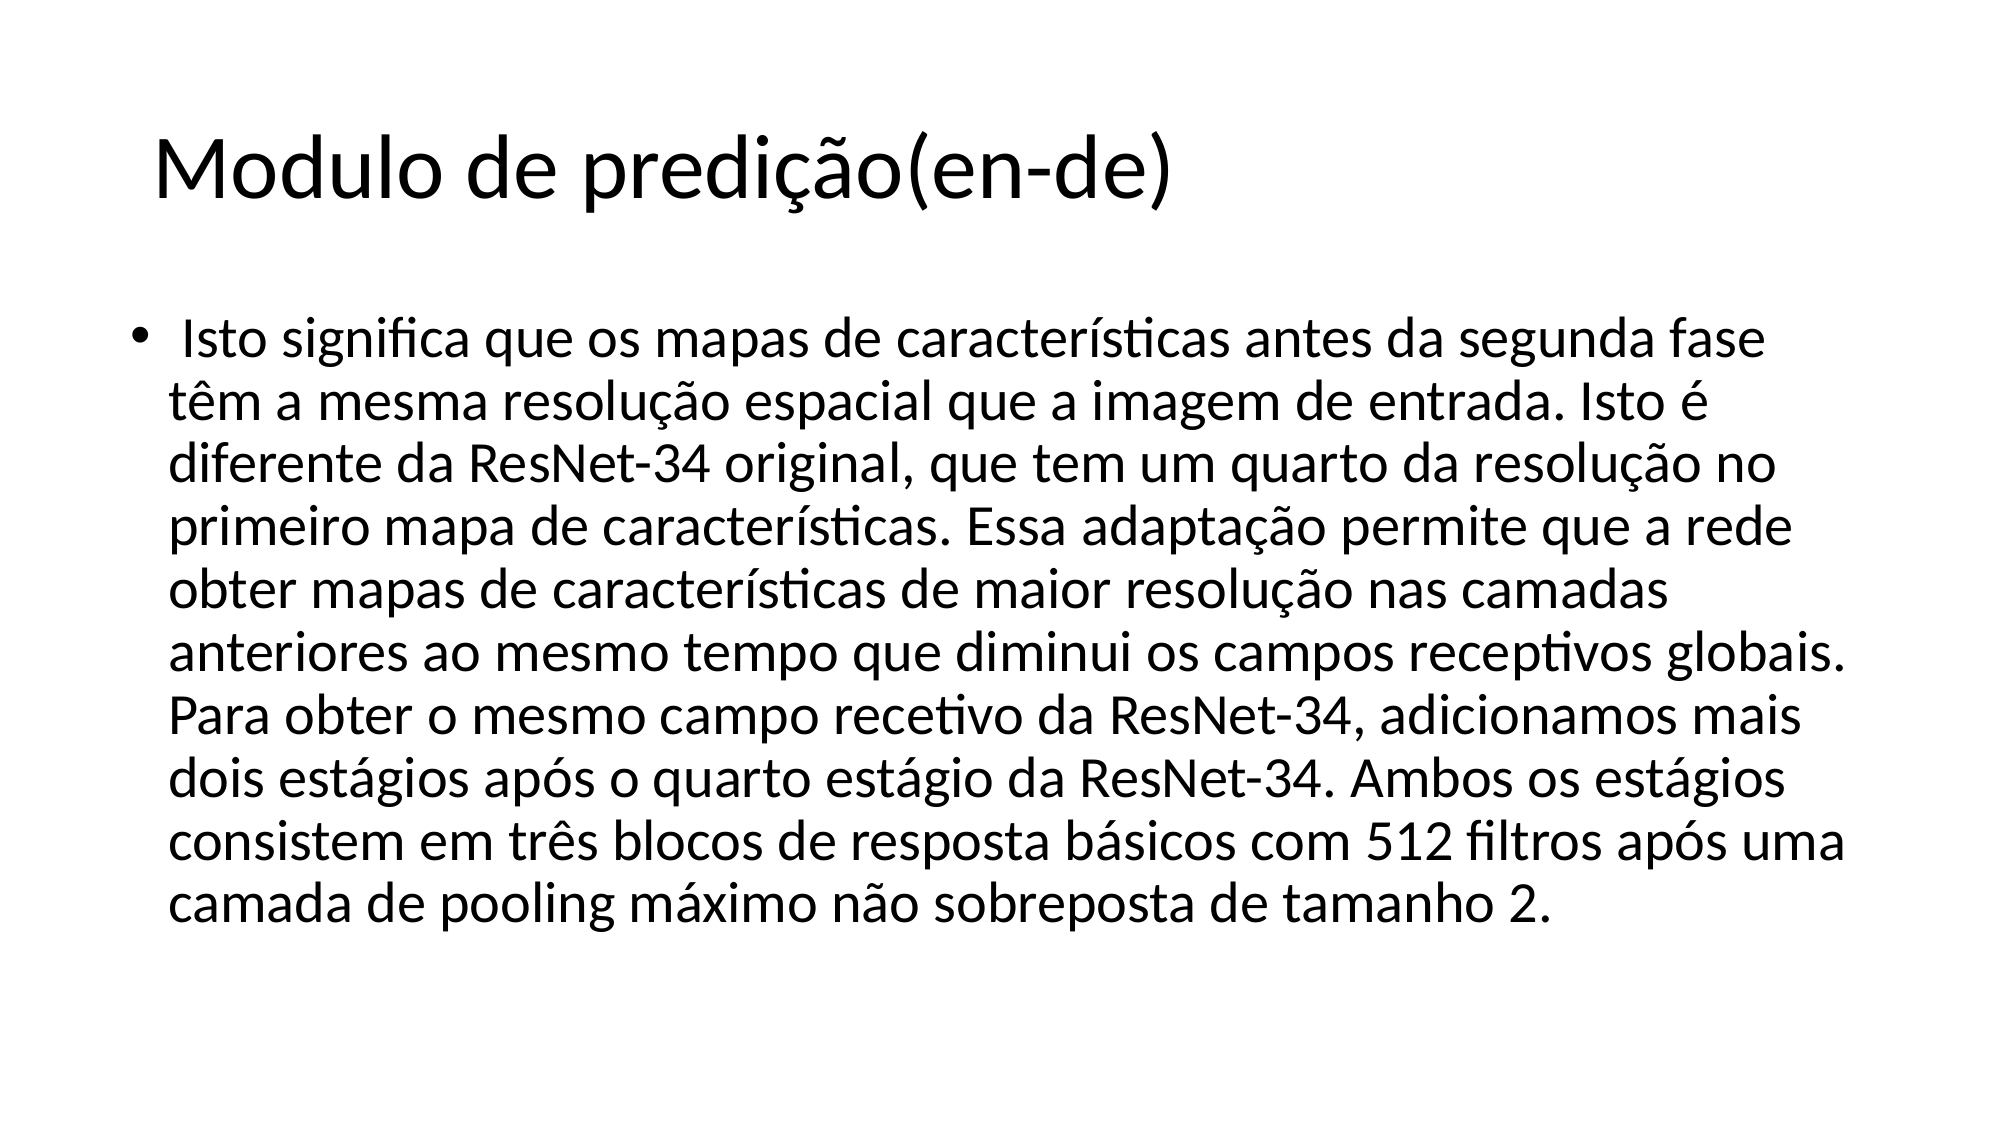

# Modulo de predição(en-de)
 Isto significa que os mapas de características antes da segunda fase têm a mesma resolução espacial que a imagem de entrada. Isto é diferente da ResNet-34 original, que tem um quarto da resolução no primeiro mapa de características. Essa adaptação permite que a rede obter mapas de características de maior resolução nas camadas anteriores ao mesmo tempo que diminui os campos receptivos globais. Para obter o mesmo campo recetivo da ResNet-34, adicionamos mais dois estágios após o quarto estágio da ResNet-34. Ambos os estágios consistem em três blocos de resposta básicos com 512 filtros após uma camada de pooling máximo não sobreposta de tamanho 2.